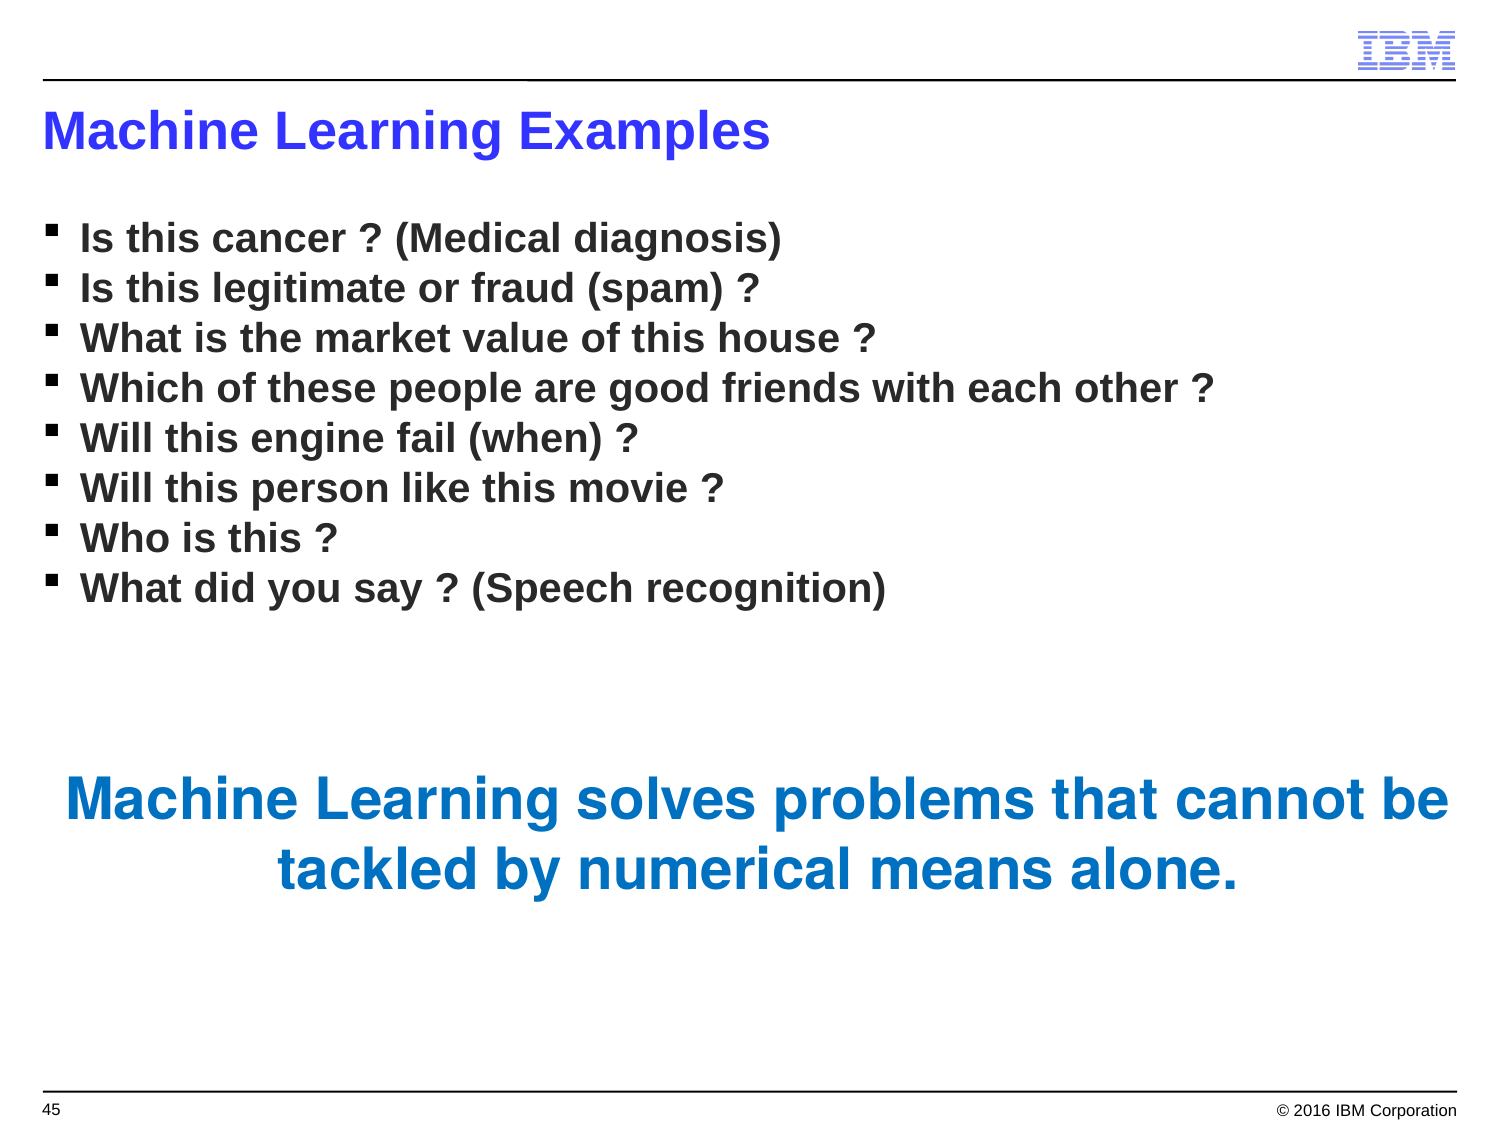

# Machine Learning Examples
Is this cancer ? (Medical diagnosis)
Is this legitimate or fraud (spam) ?
What is the market value of this house ?
Which of these people are good friends with each other ?
Will this engine fail (when) ?
Will this person like this movie ?
Who is this ?
What did you say ? (Speech recognition)

Machine Learning solves problems that cannot be tackled by numerical means alone.